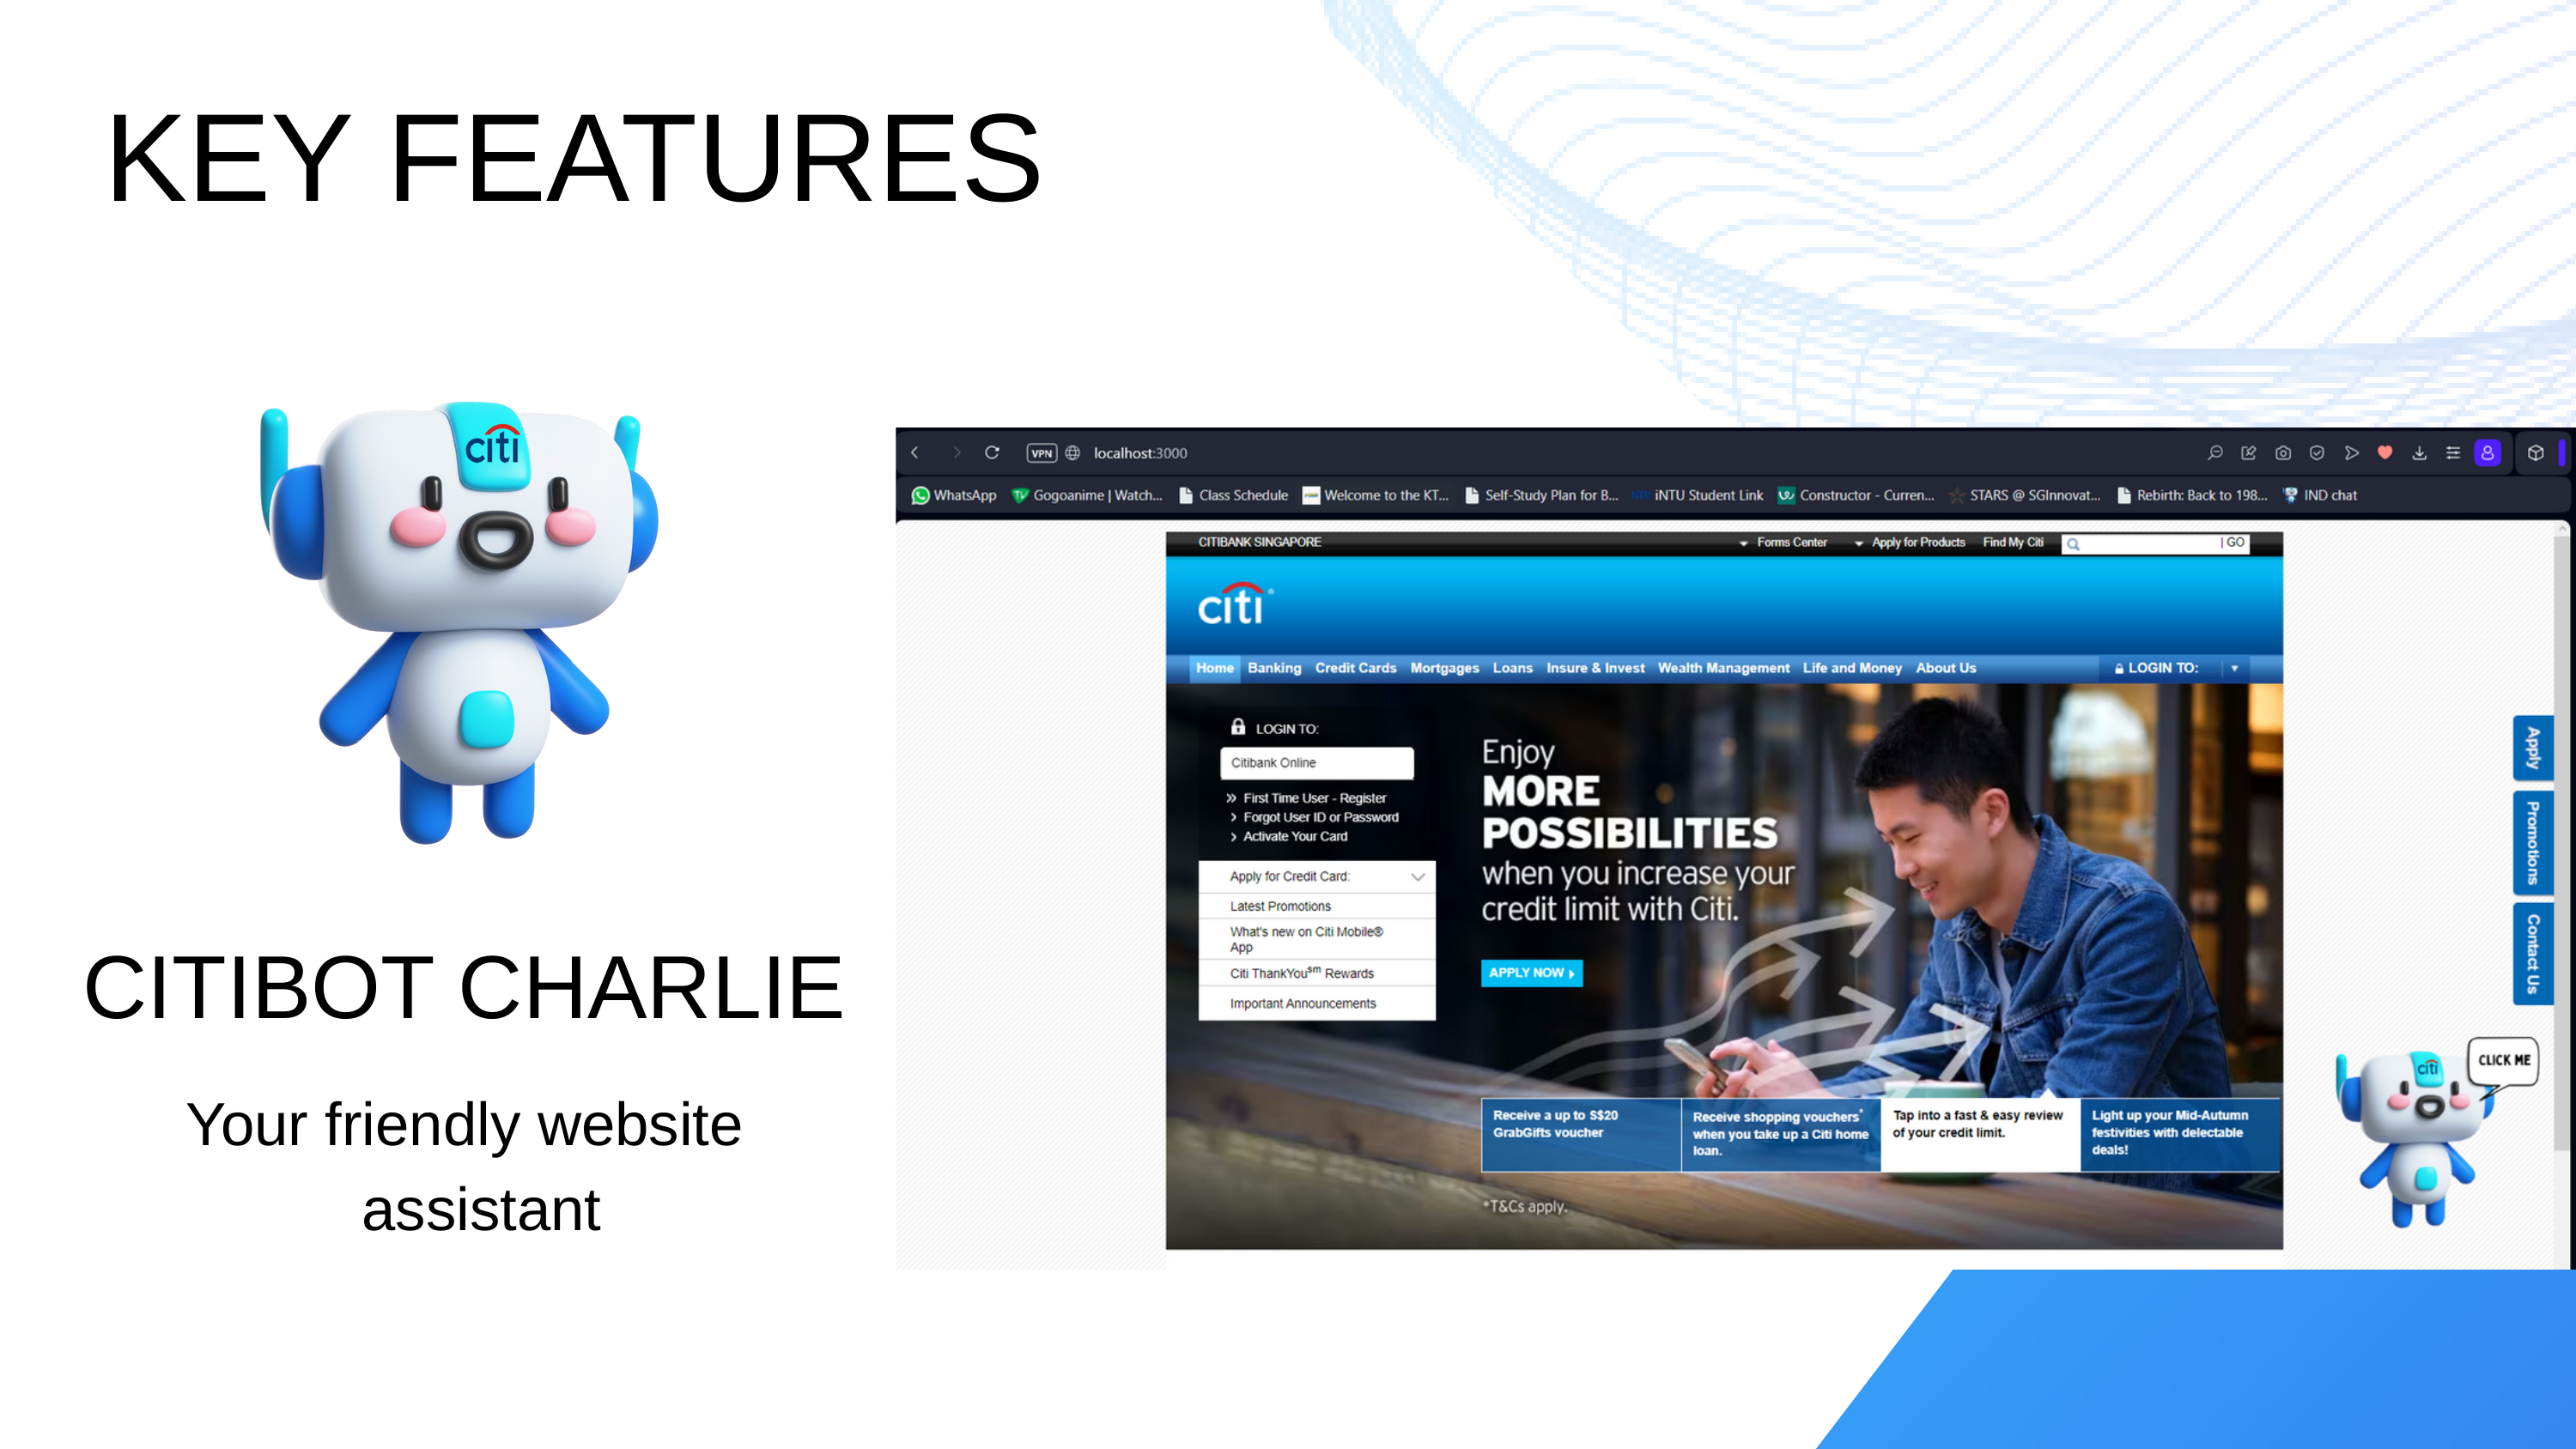

KEY FEATURES

CITIBOT CHARLIE

Your friendly website
  assistant